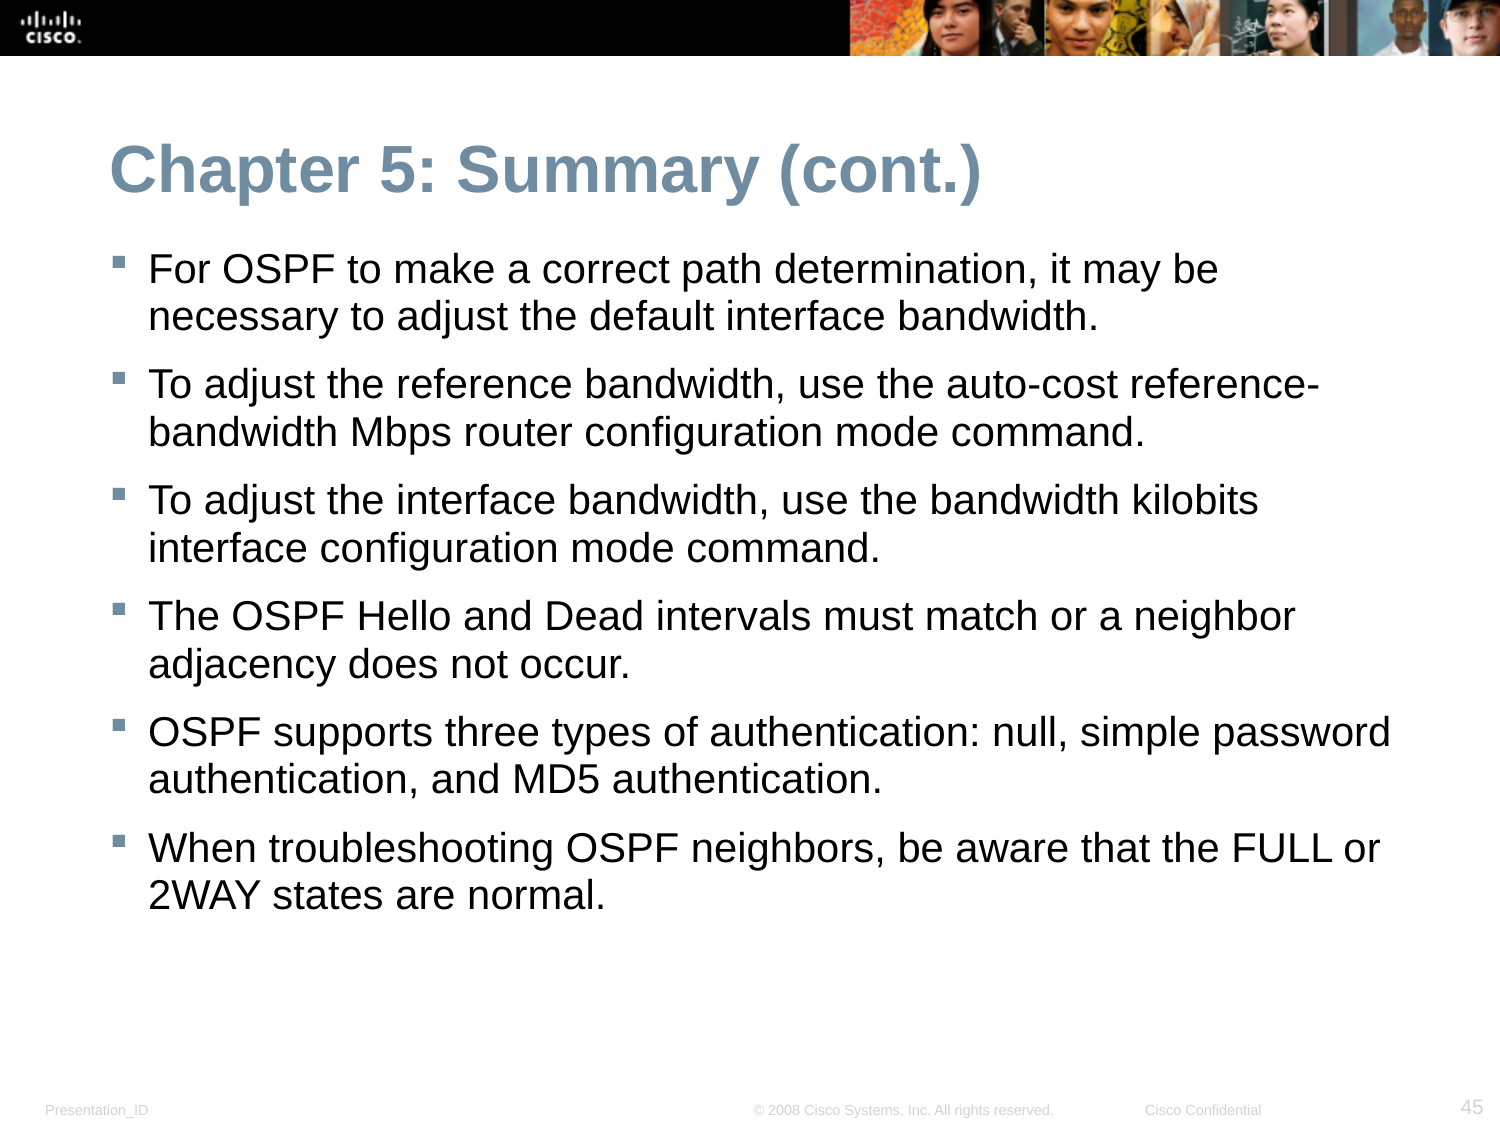

# Chapter 5: Summary (cont.)
For OSPF to make a correct path determination, it may be necessary to adjust the default interface bandwidth.
To adjust the reference bandwidth, use the auto-cost reference-bandwidth Mbps router configuration mode command.
To adjust the interface bandwidth, use the bandwidth kilobits interface configuration mode command.
The OSPF Hello and Dead intervals must match or a neighbor adjacency does not occur.
OSPF supports three types of authentication: null, simple password authentication, and MD5 authentication.
When troubleshooting OSPF neighbors, be aware that the FULL or 2WAY states are normal.